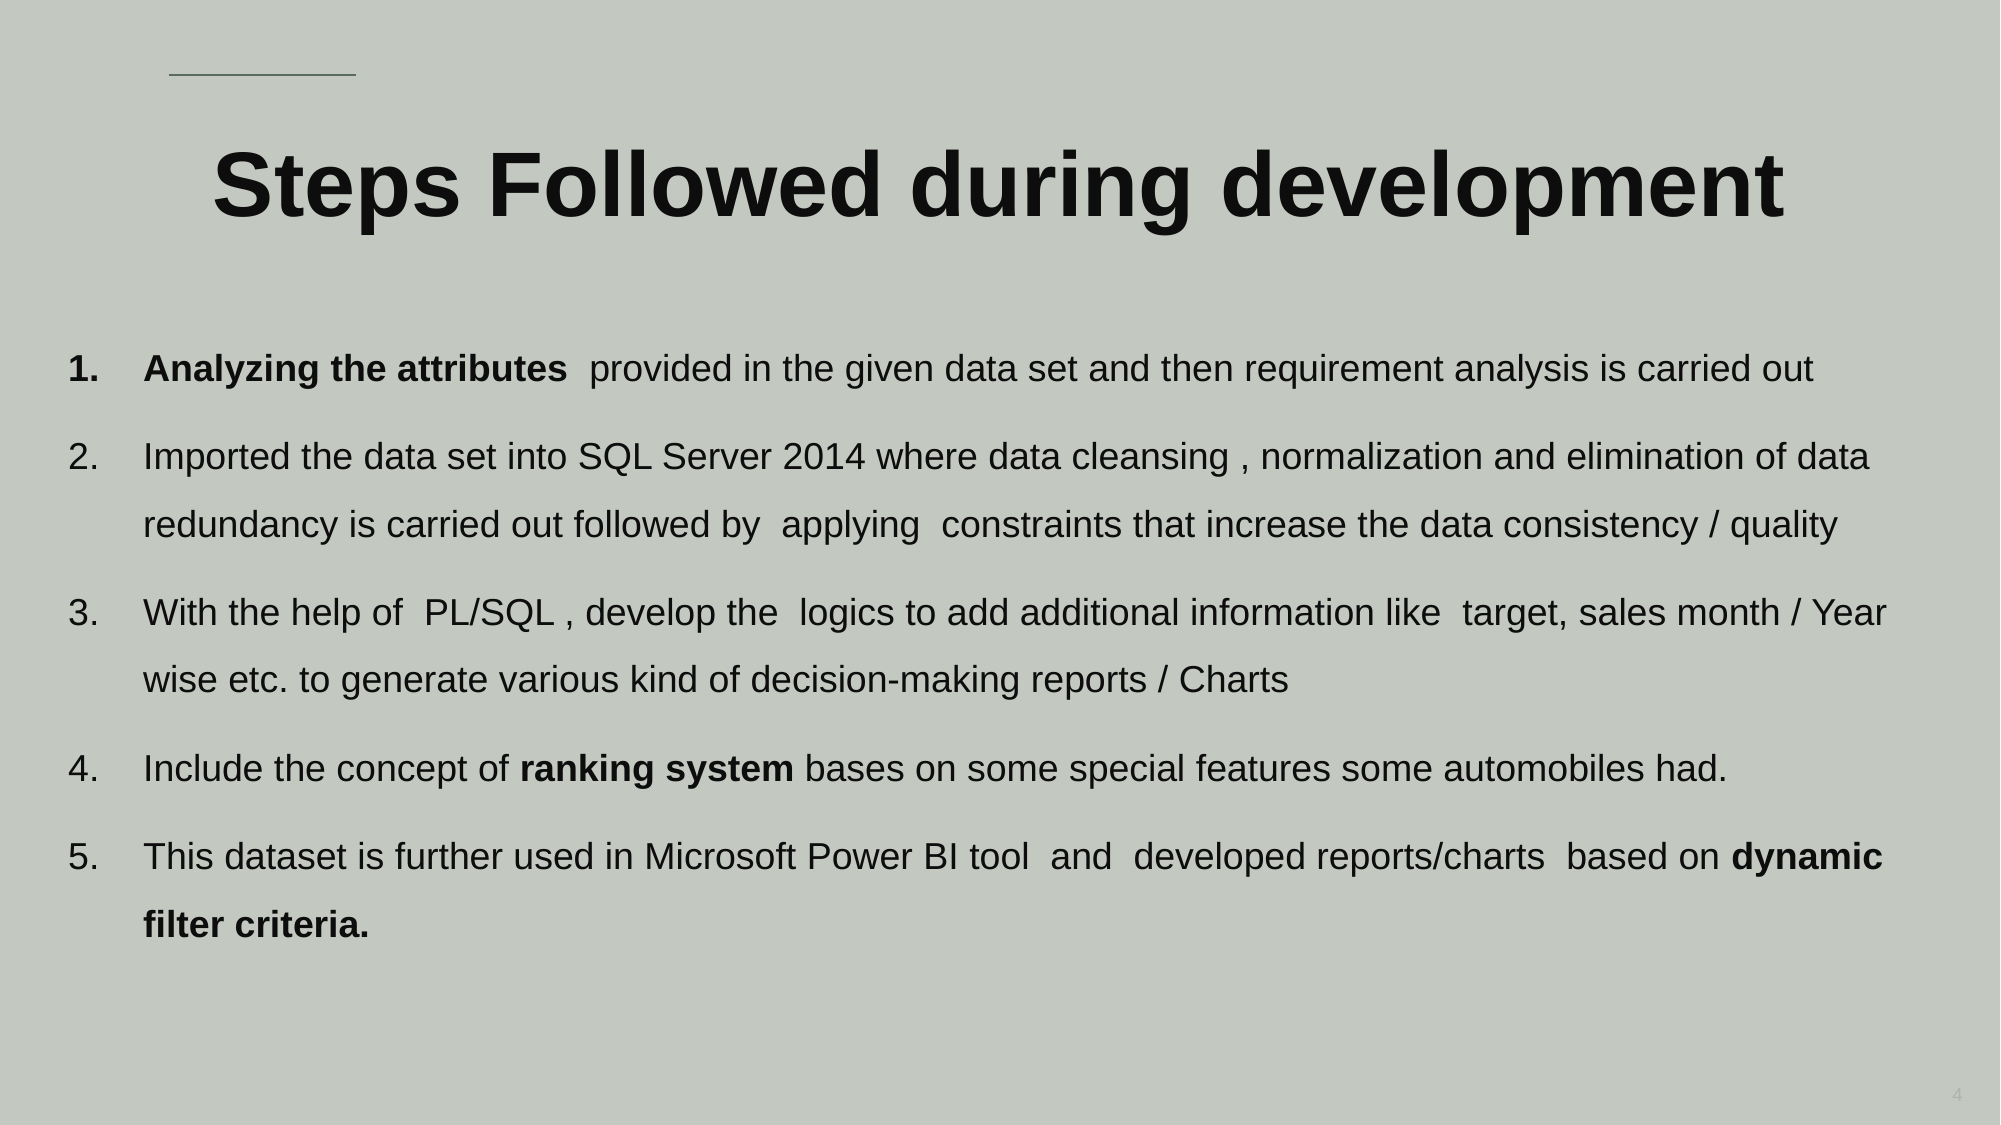

Steps Followed during development
Analyzing the attributes  provided in the given data set and then requirement analysis is carried out
Imported the data set into SQL Server 2014 where data cleansing , normalization and elimination of data redundancy is carried out followed by  applying  constraints that increase the data consistency / quality
With the help of  PL/SQL , develop the  logics to add additional information like  target, sales month / Year wise etc. to generate various kind of decision-making reports / Charts
Include the concept of ranking system bases on some special features some automobiles had.
This dataset is further used in Microsoft Power BI tool  and  developed reports/charts  based on dynamic filter criteria.
4